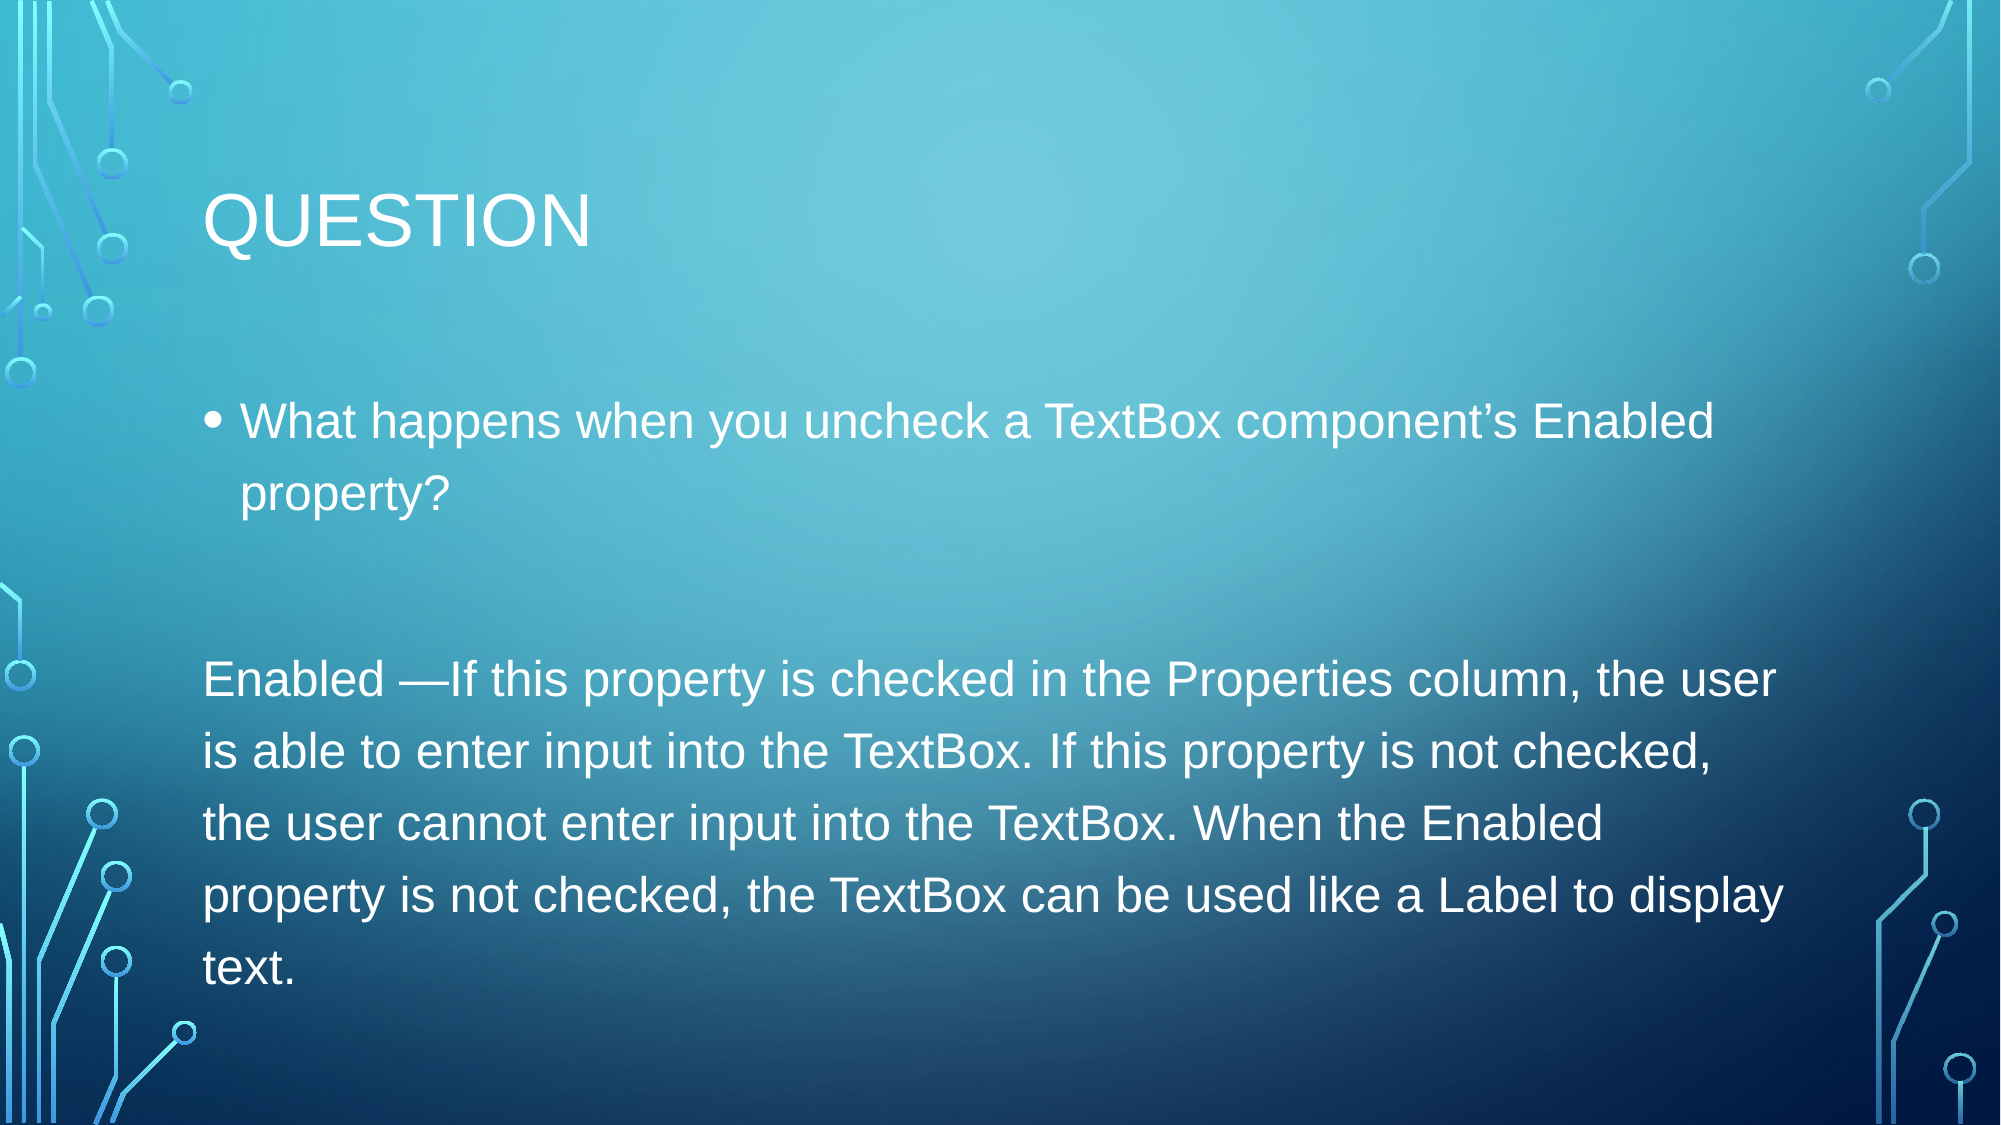

# Question
What happens when you uncheck a TextBox component’s Enabled property?

Enabled —If this property is checked in the Properties column, the user is able to enter input into the TextBox. If this property is not checked, the user cannot enter input into the TextBox. When the Enabled property is not checked, the TextBox can be used like a Label to display text.